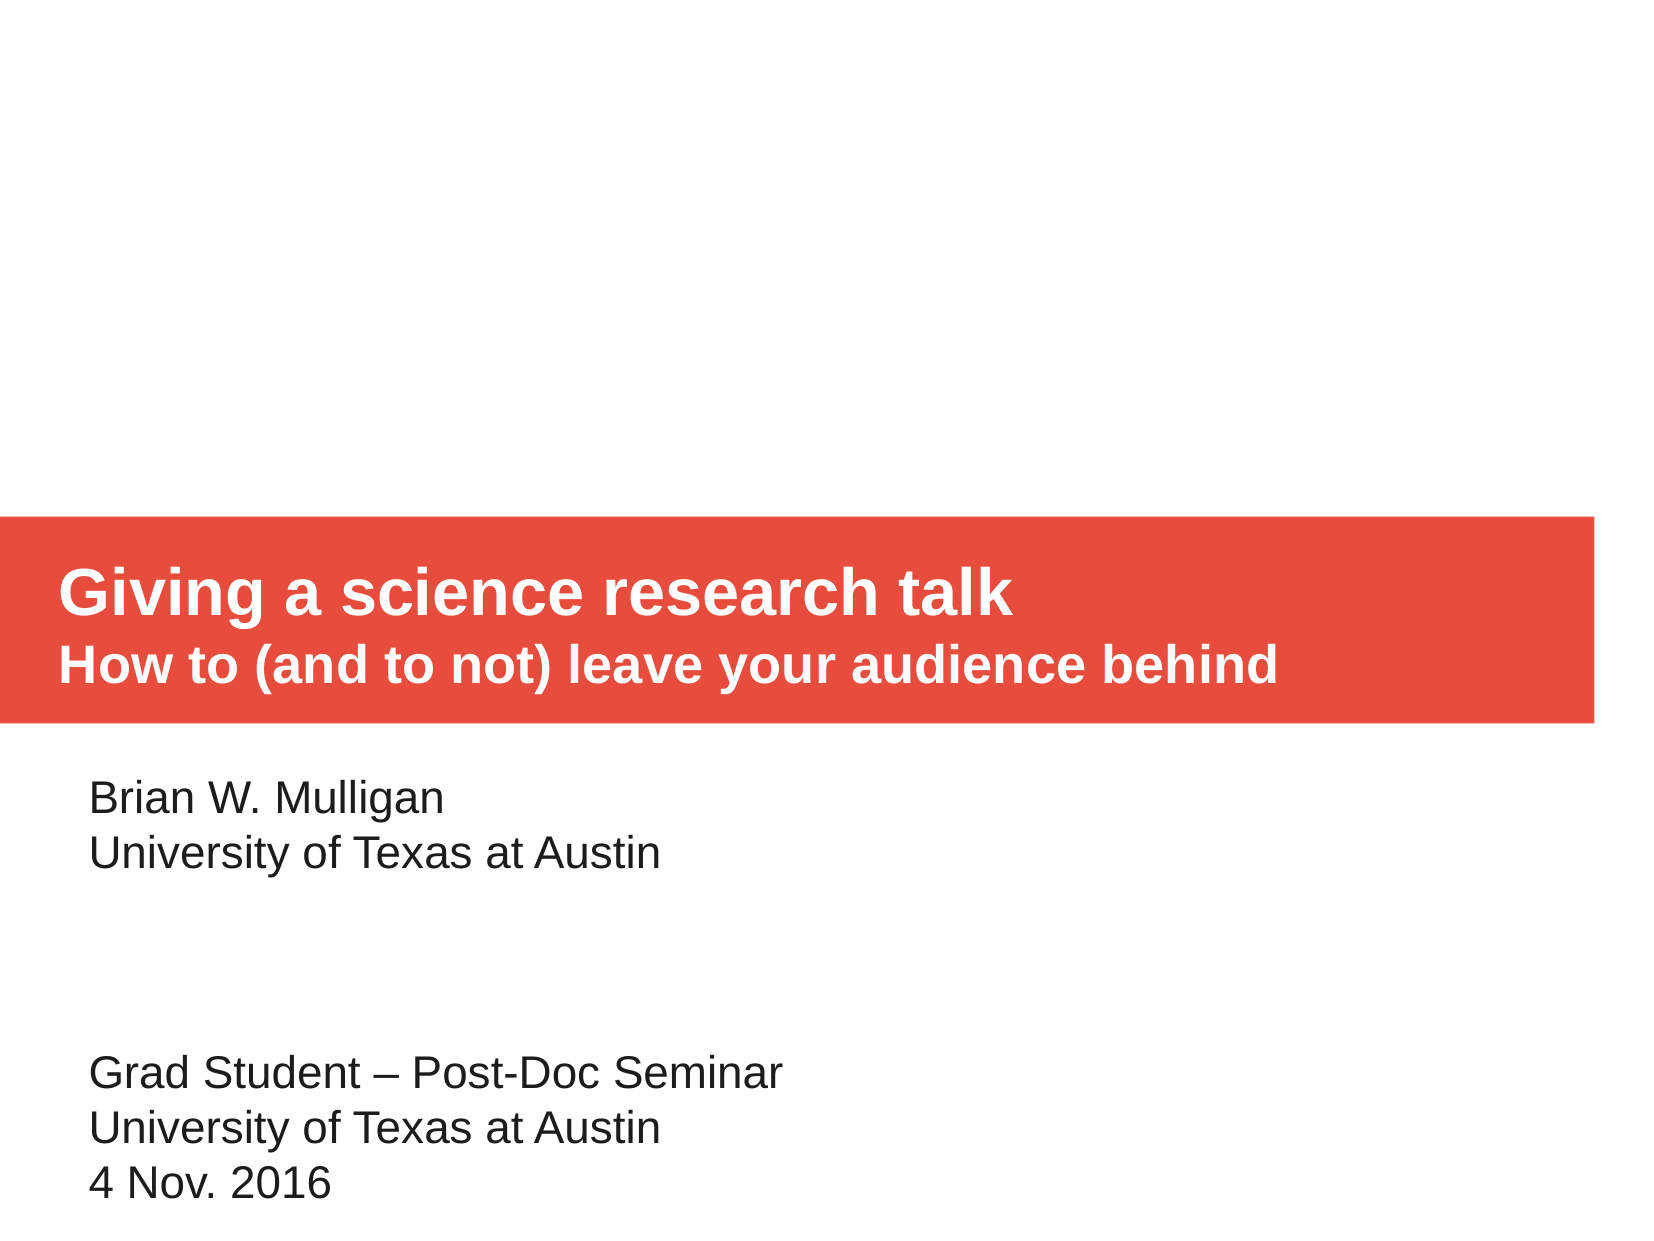

Giving a science research talk
How to (and to not) leave your audience behind
Brian W. Mulligan
University of Texas at Austin

Grad Student – Post-Doc Seminar
University of Texas at Austin
4 Nov. 2016